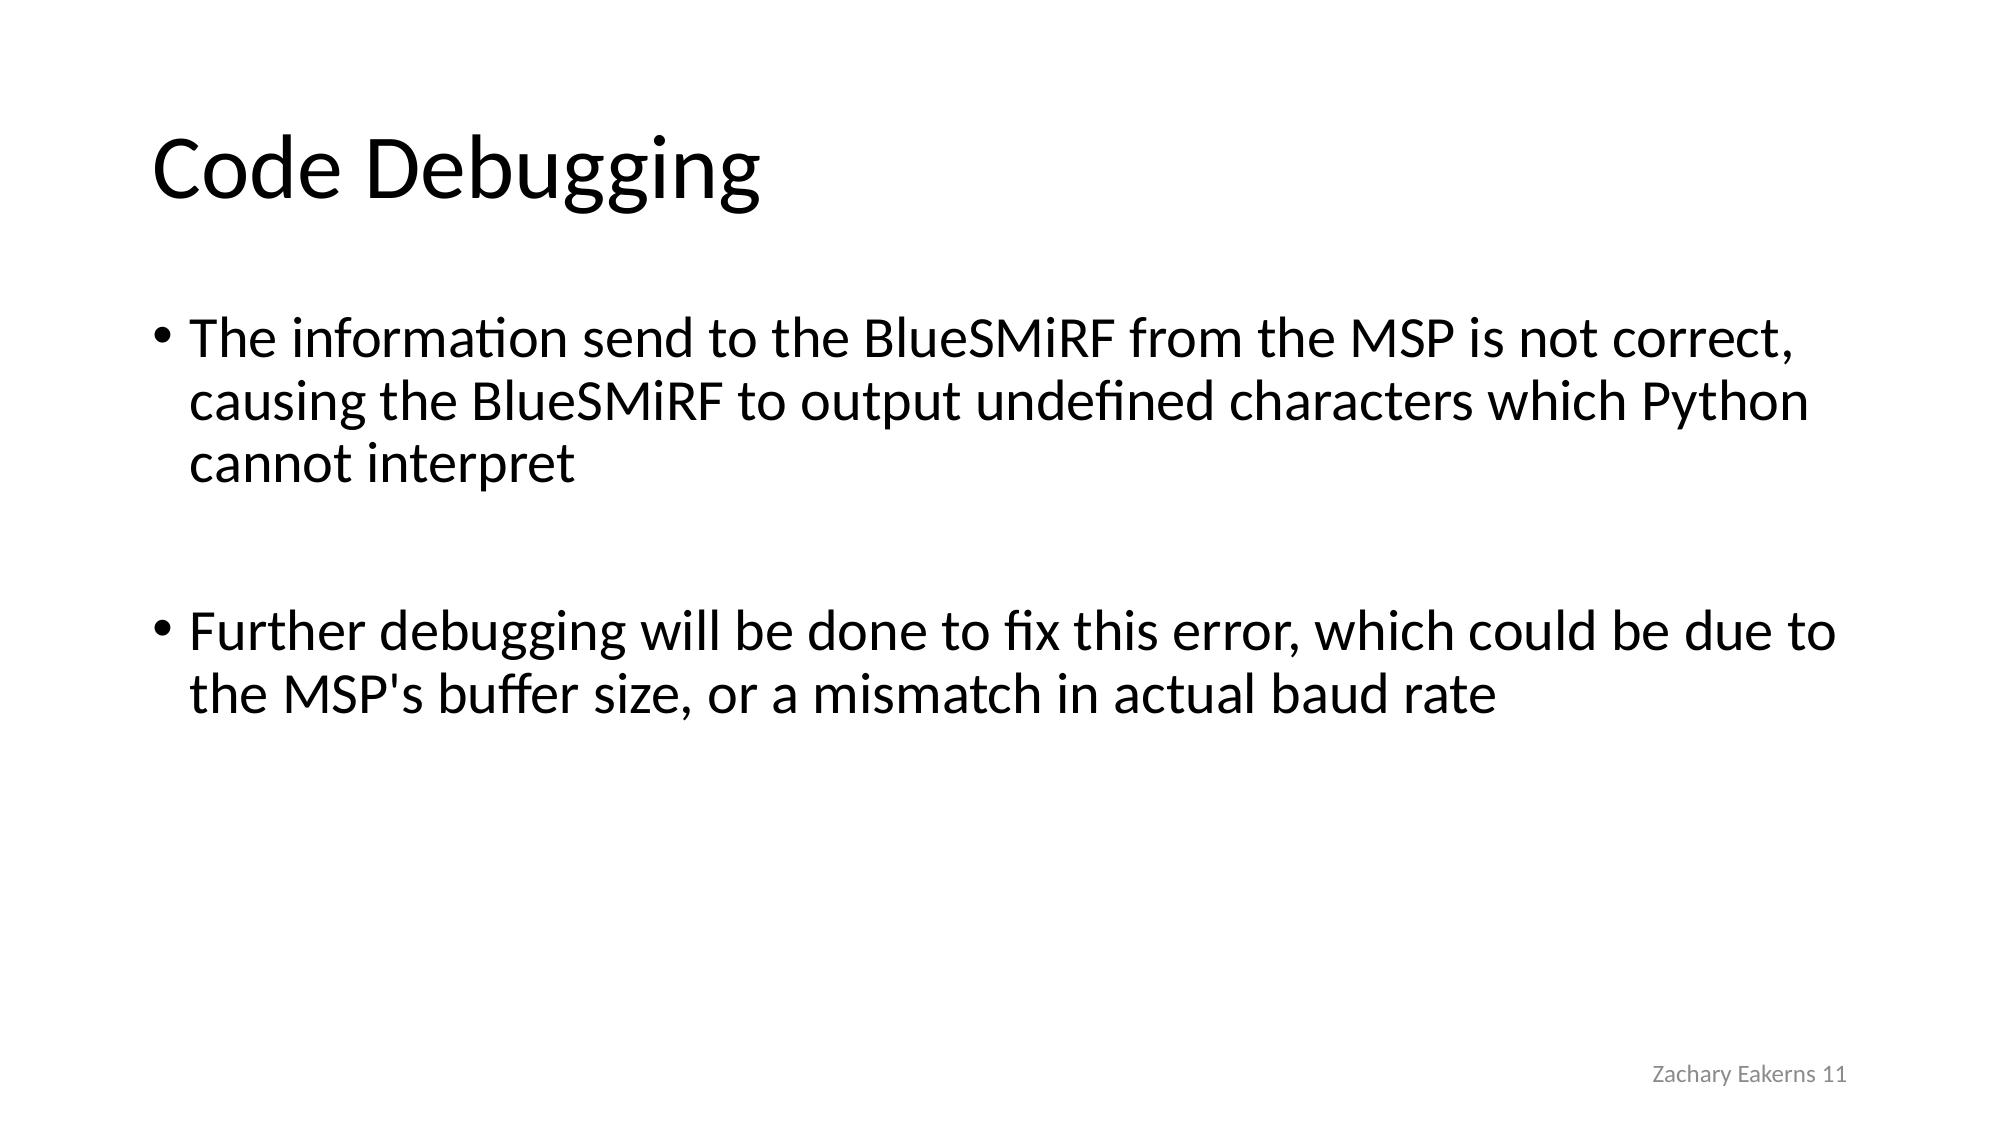

# Code Debugging
The information send to the BlueSMiRF from the MSP is not correct, causing the BlueSMiRF to output undefined characters which Python cannot interpret

Further debugging will be done to fix this error, which could be due to the MSP's buffer size, or a mismatch in actual baud rate
Zachary Eakerns 11